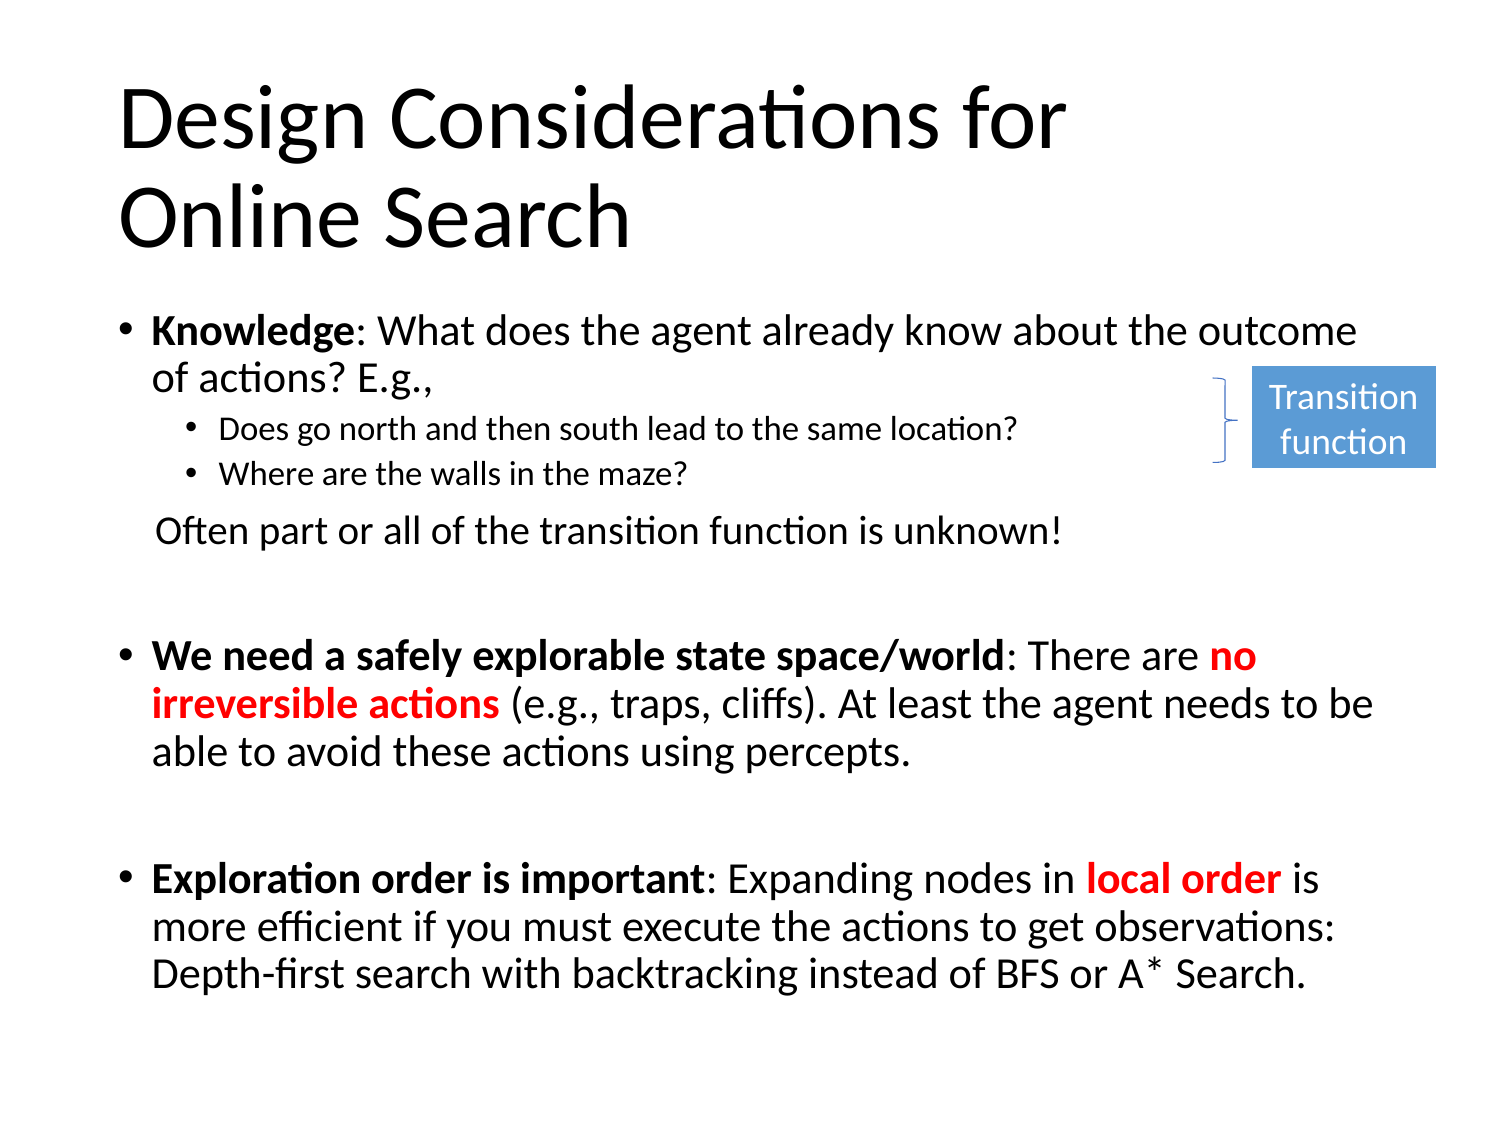

# Design Considerations for Online Search
Knowledge: What does the agent already know about the outcome of actions? E.g.,
Does go north and then south lead to the same location?
Where are the walls in the maze?
    Often part or all of the transition function is unknown!

We need a safely explorable state space/world: There are no irreversible actions (e.g., traps, cliffs). At least the agent needs to be able to avoid these actions using percepts.

Exploration order is important: Expanding nodes in local order is more efficient if you must execute the actions to get observations: Depth-first search with backtracking instead of BFS or A* Search.

Transition function